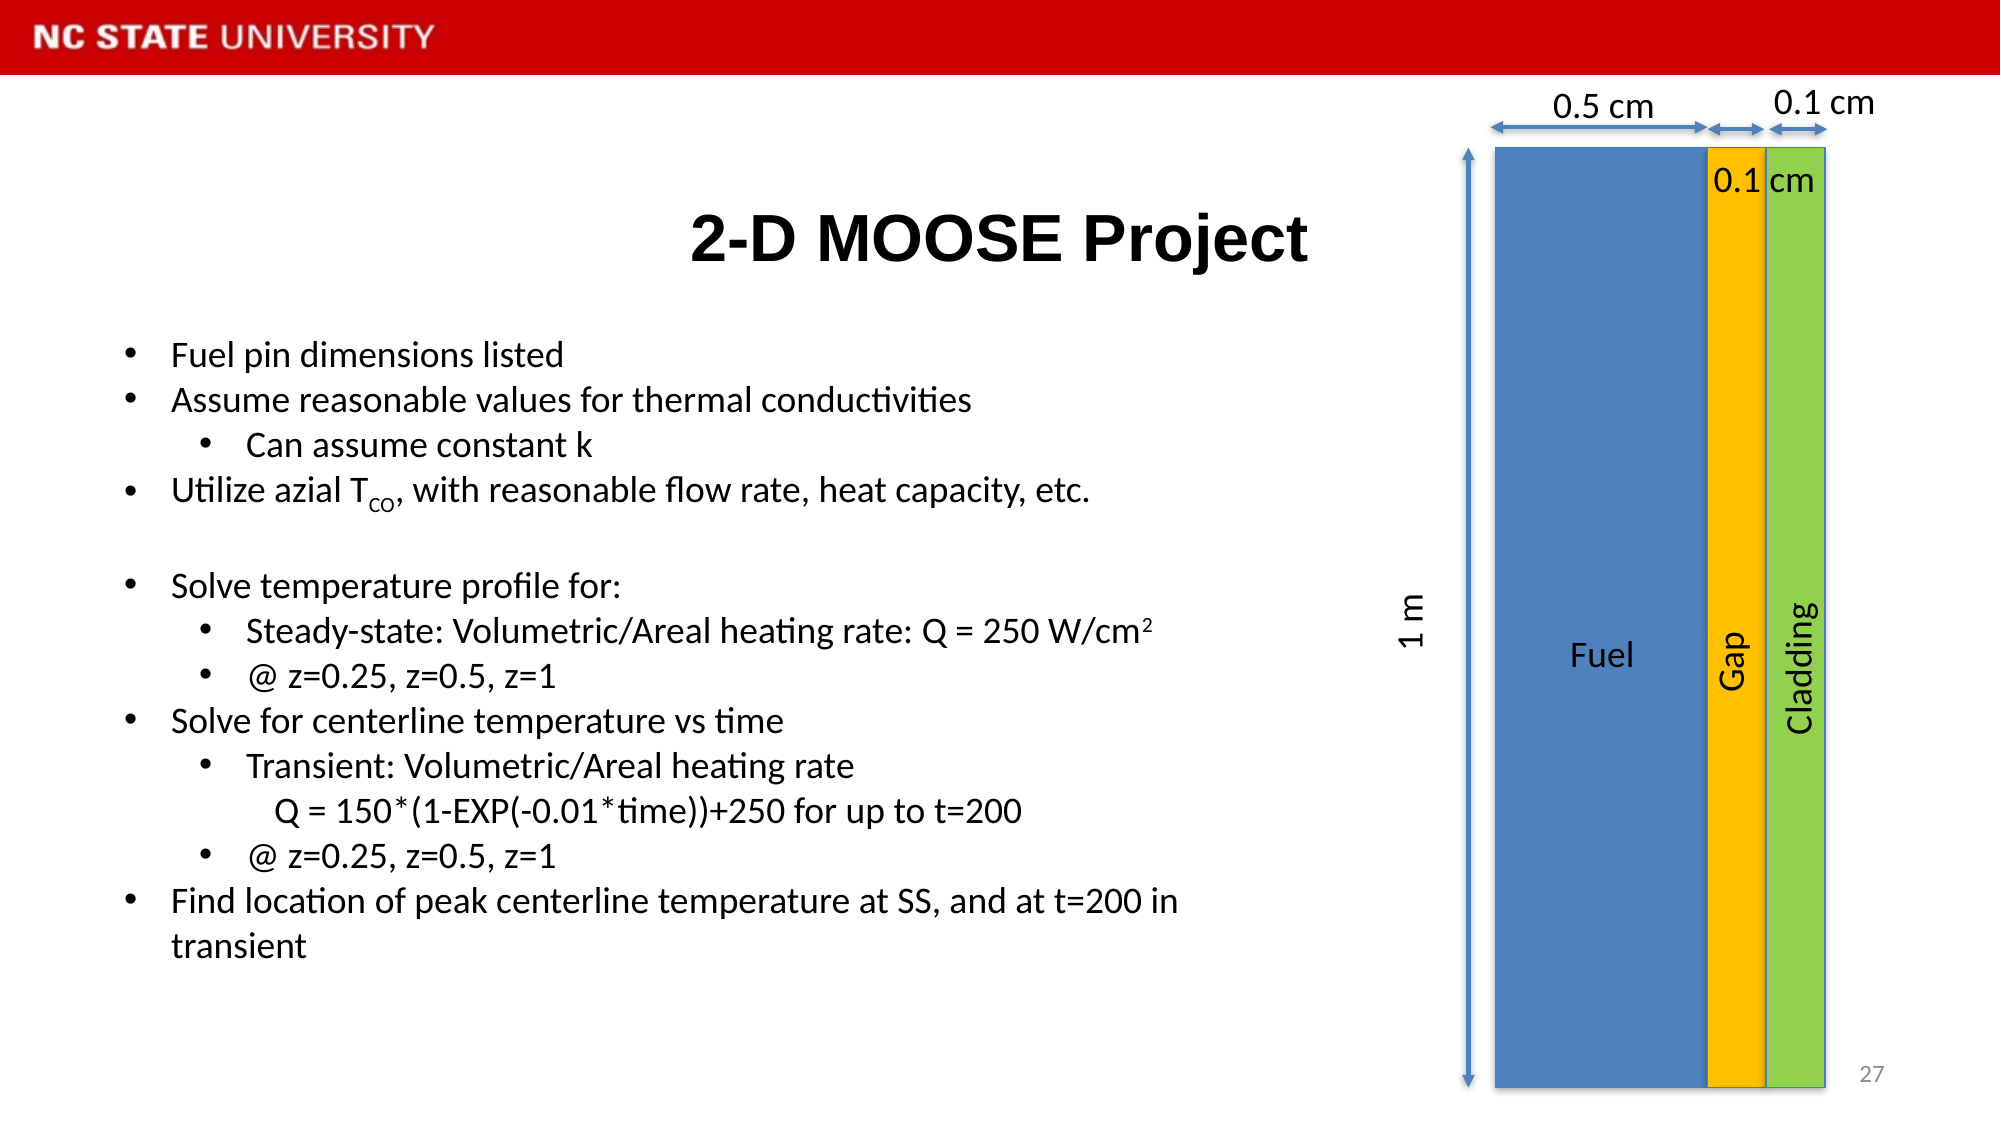

0.1 cm
0.5 cm
# 2-D MOOSE Project

0.1 cm
Fuel pin dimensions listed
Assume reasonable values for thermal conductivities
Can assume constant k
Utilize azial TCO, with reasonable flow rate, heat capacity, etc.

Solve temperature profile for:
Steady-state: Volumetric/Areal heating rate: Q = 250 W/cm2
@ z=0.25, z=0.5, z=1
Solve for centerline temperature vs time
Transient: Volumetric/Areal heating rate
Q = 150*(1-EXP(-0.01*time))+250 for up to t=200
@ z=0.25, z=0.5, z=1
Find location of peak centerline temperature at SS, and at t=200 in transient
1 m
Fuel
Gap
Cladding
27